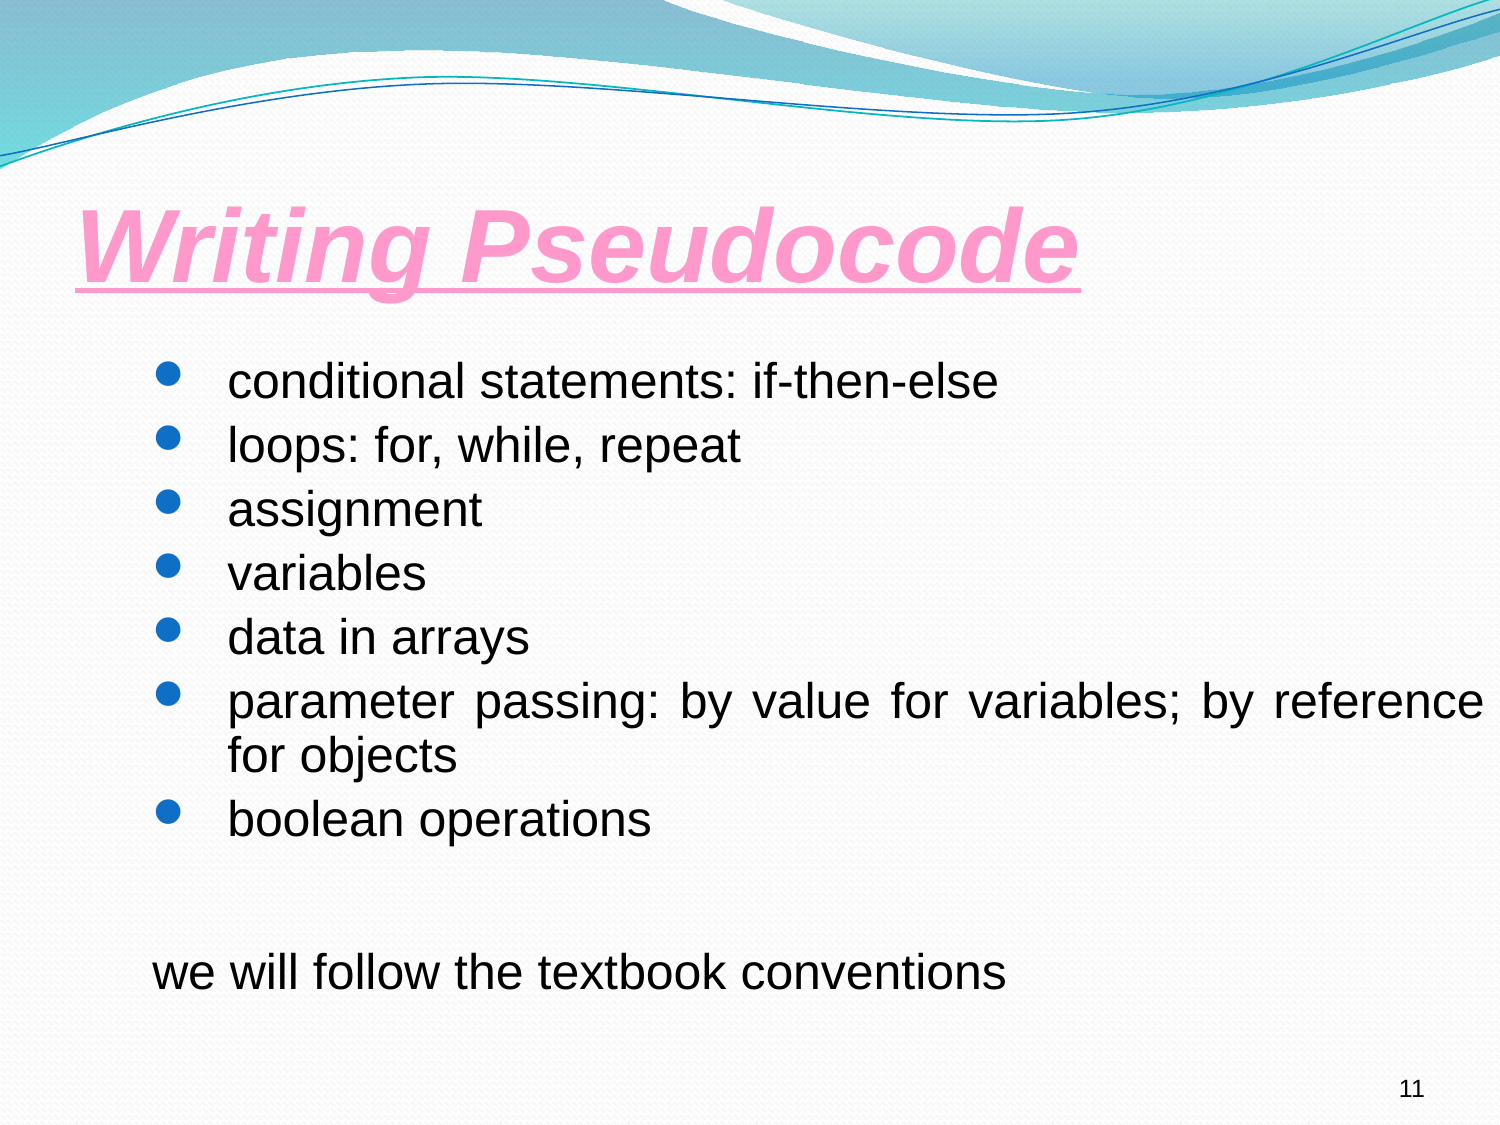

# Writing Pseudocode

conditional statements: if-then-else
loops: for, while, repeat
assignment
variables
data in arrays
parameter passing: by value for variables; by reference for objects
boolean operations

we will follow the textbook conventions

11